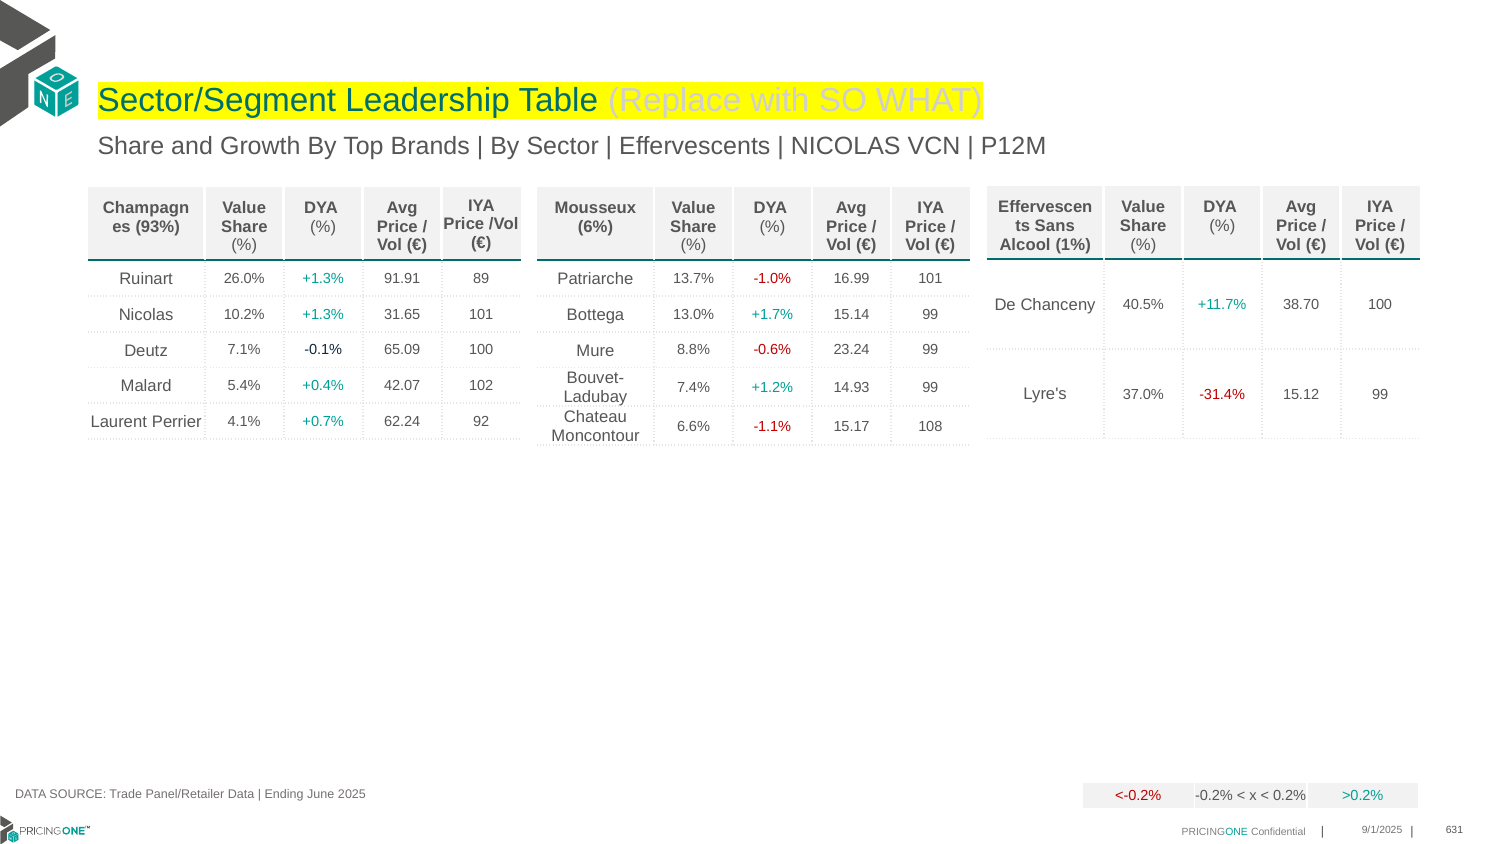

# Sector/Segment Leadership Table (Replace with SO WHAT)
Share and Growth By Top Brands | By Sector | Effervescents | NICOLAS VCN | P12M
| Effervescents Sans Alcool (1%) | Value Share (%) | DYA (%) | Avg Price /Vol (€) | IYA Price /Vol (€) |
| --- | --- | --- | --- | --- |
| De Chanceny | 40.5% | +11.7% | 38.70 | 100 |
| Lyre's | 37.0% | -31.4% | 15.12 | 99 |
| Champagnes (93%) | Value Share (%) | DYA (%) | Avg Price /Vol (€) | IYA Price /Vol (€) |
| --- | --- | --- | --- | --- |
| Ruinart | 26.0% | +1.3% | 91.91 | 89 |
| Nicolas | 10.2% | +1.3% | 31.65 | 101 |
| Deutz | 7.1% | -0.1% | 65.09 | 100 |
| Malard | 5.4% | +0.4% | 42.07 | 102 |
| Laurent Perrier | 4.1% | +0.7% | 62.24 | 92 |
| Mousseux (6%) | Value Share (%) | DYA (%) | Avg Price /Vol (€) | IYA Price /Vol (€) |
| --- | --- | --- | --- | --- |
| Patriarche | 13.7% | -1.0% | 16.99 | 101 |
| Bottega | 13.0% | +1.7% | 15.14 | 99 |
| Mure | 8.8% | -0.6% | 23.24 | 99 |
| Bouvet-Ladubay | 7.4% | +1.2% | 14.93 | 99 |
| Chateau Moncontour | 6.6% | -1.1% | 15.17 | 108 |
DATA SOURCE: Trade Panel/Retailer Data | Ending June 2025
| <-0.2% | -0.2% < x < 0.2% | >0.2% |
| --- | --- | --- |

9/1/2025
631